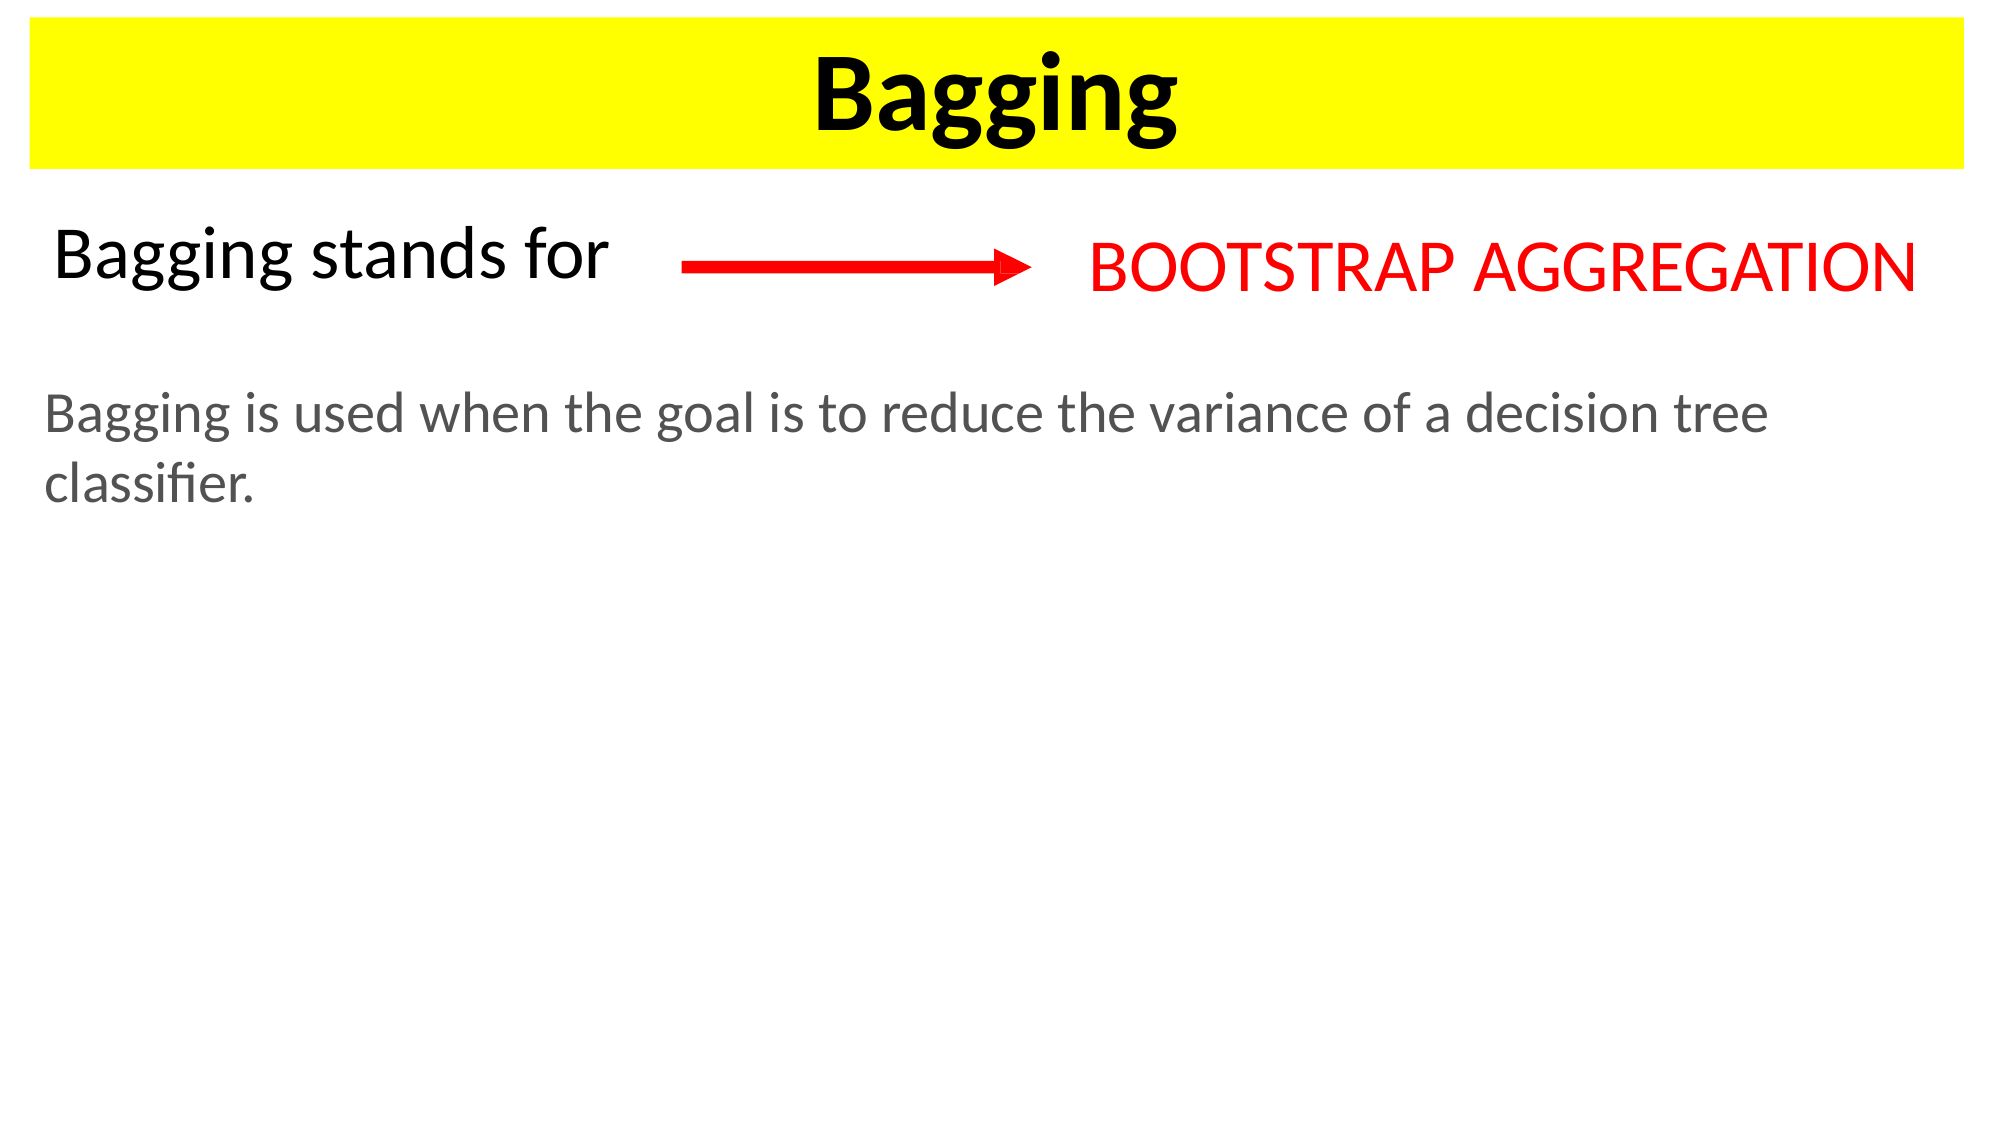

# Bagging

Bagging stands for
BOOTSTRAP AGGREGATION

Bagging is used when the goal is to reduce the variance of a decision tree classifier.